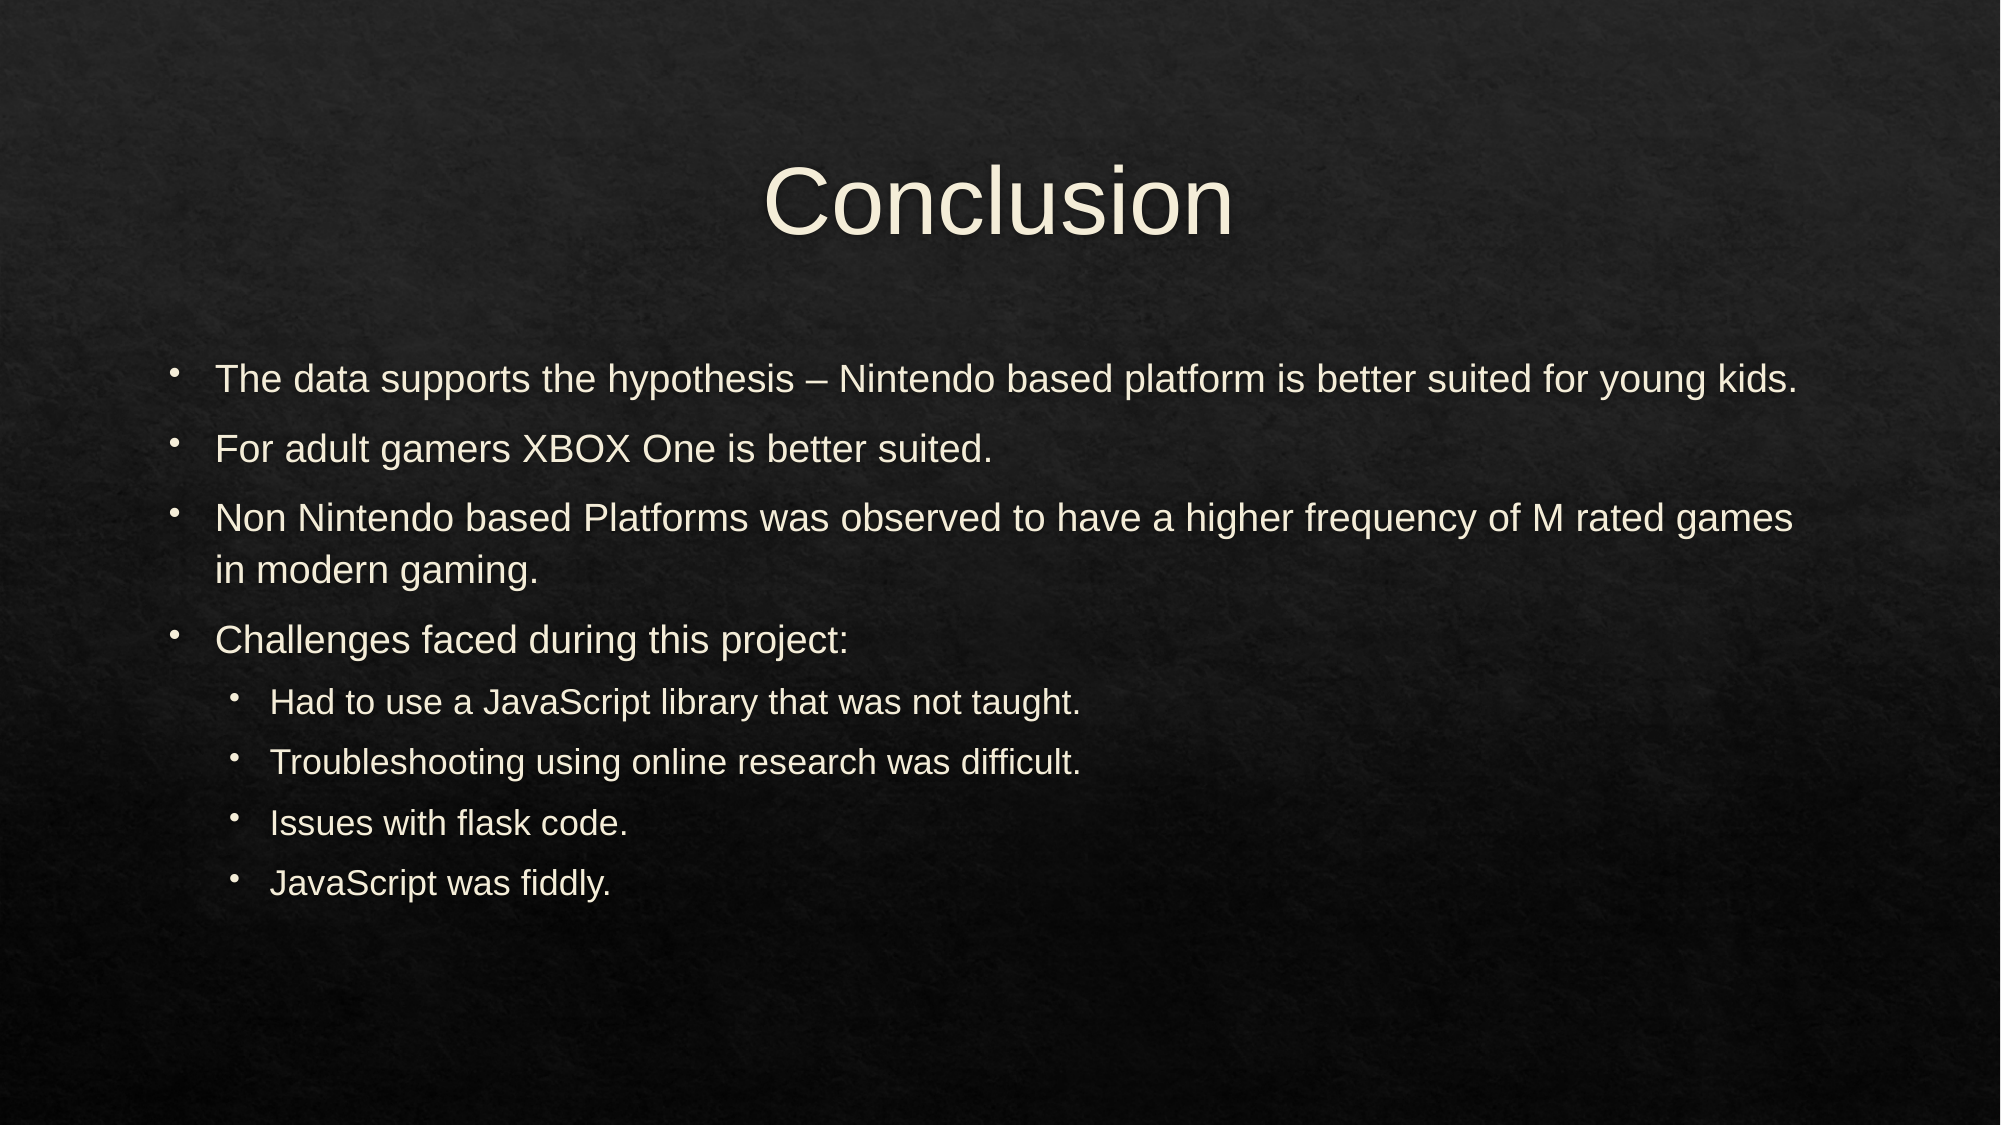

# Conclusion
The data supports the hypothesis – Nintendo based platform is better suited for young kids.
For adult gamers XBOX One is better suited.
Non Nintendo based Platforms was observed to have a higher frequency of M rated games in modern gaming.
Challenges faced during this project:
Had to use a JavaScript library that was not taught.
Troubleshooting using online research was difficult.
Issues with flask code.
JavaScript was fiddly.